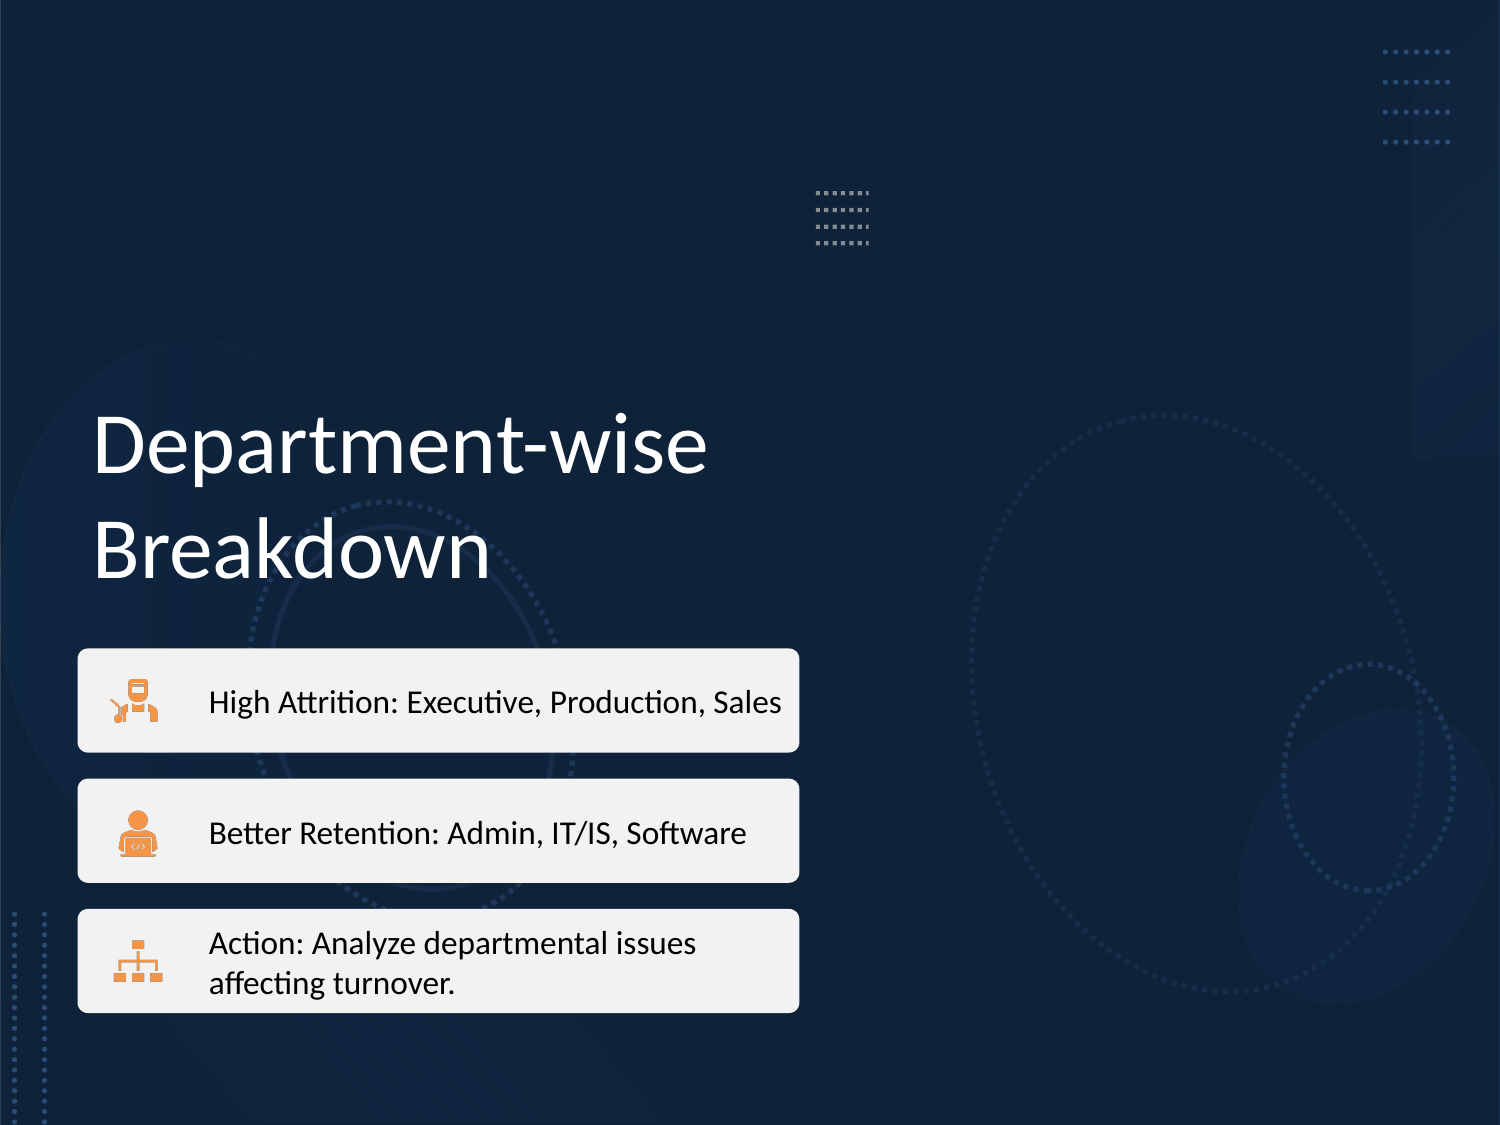

# Department-wise Breakdown

High Attrition: Executive, Production, Sales
Better Retention: Admin, IT/IS, Software
Action: Analyze departmental issues affecting turnover.